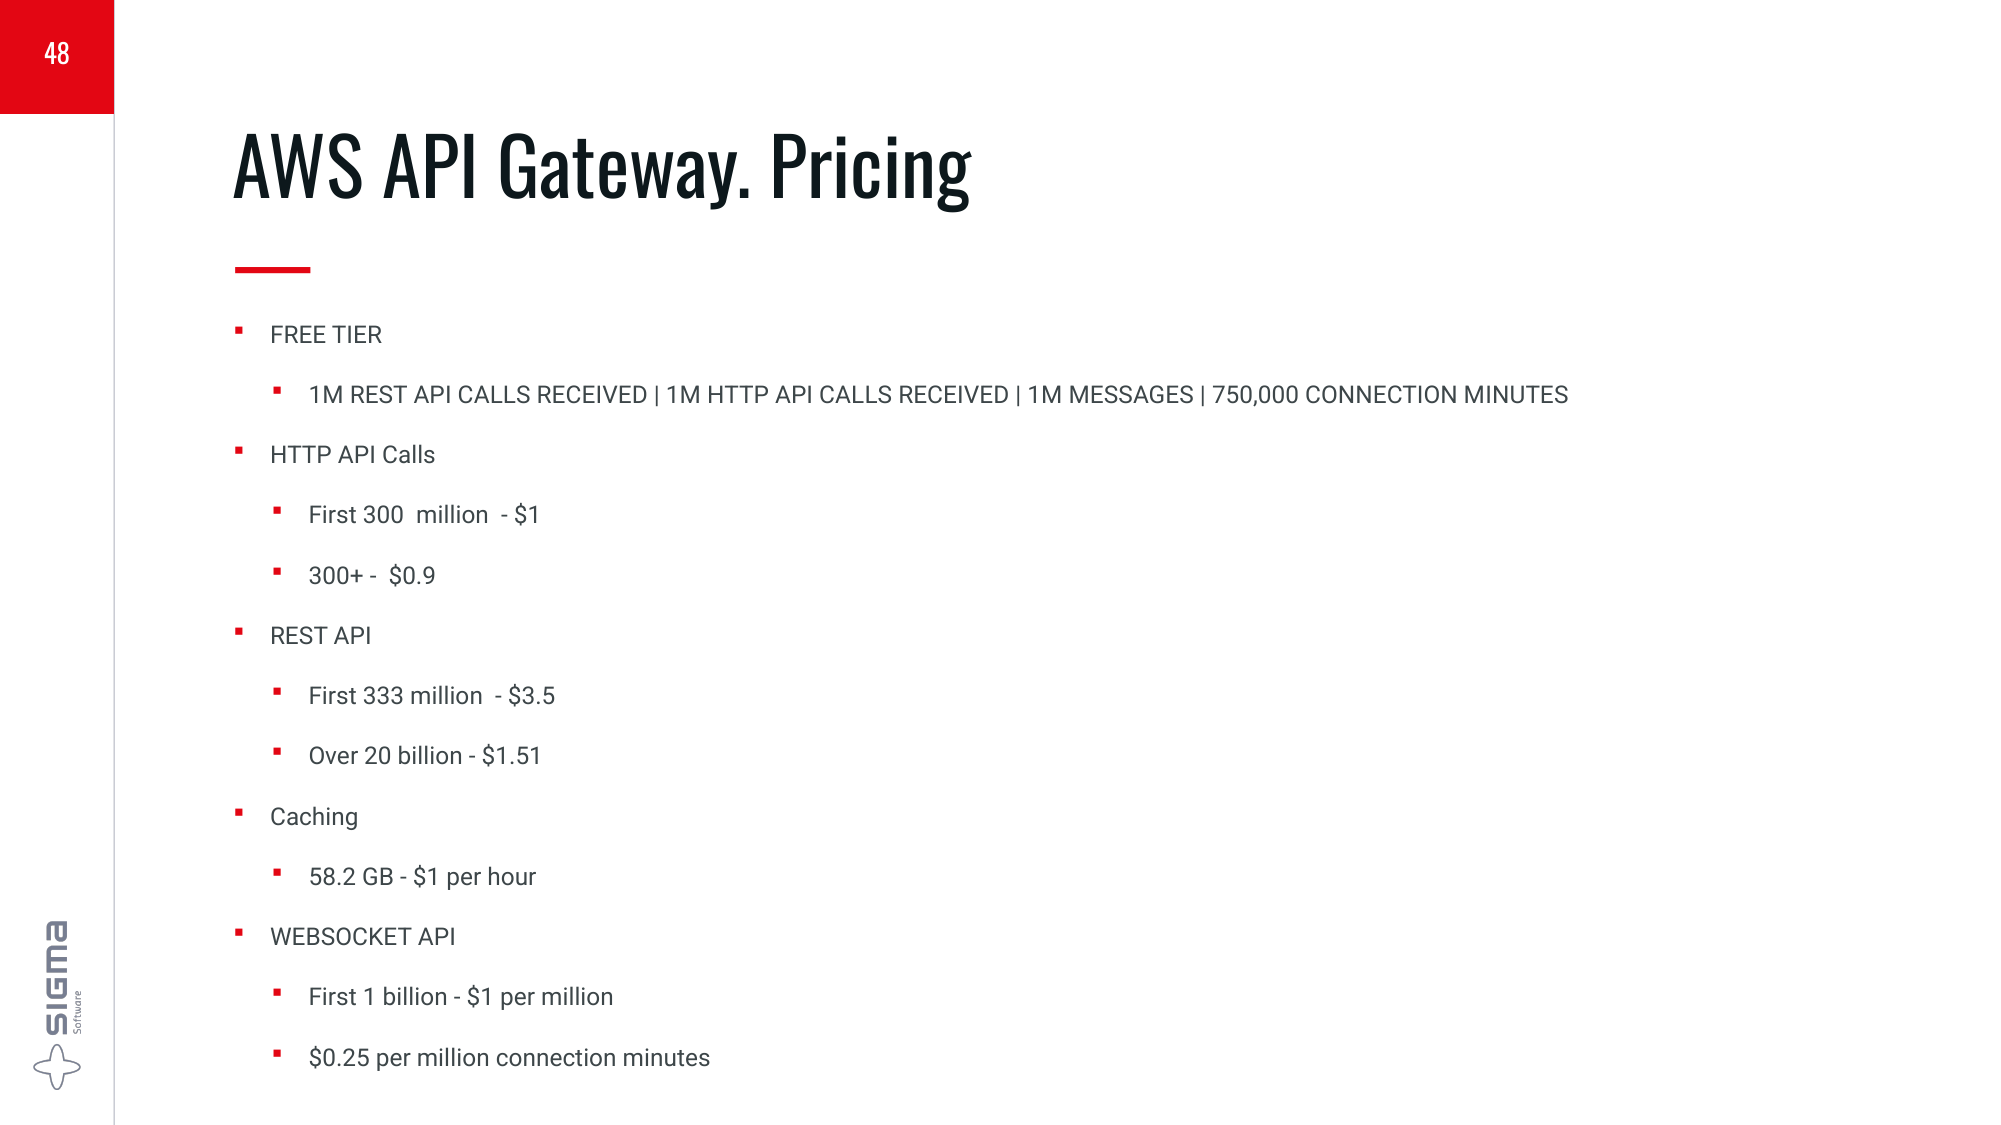

48
# AWS API Gateway. Pricing —
FREE TIER
1M REST API CALLS RECEIVED | 1M HTTP API CALLS RECEIVED | 1M MESSAGES | 750,000 CONNECTION MINUTES
HTTP API Calls
First 300  million  - $1
300+ -  $0.9
REST API
First 333 million  - $3.5
Over 20 billion - $1.51
Caching
58.2 GB - $1 per hour
WEBSOCKET API
First 1 billion - $1 per million
$0.25 per million connection minutes